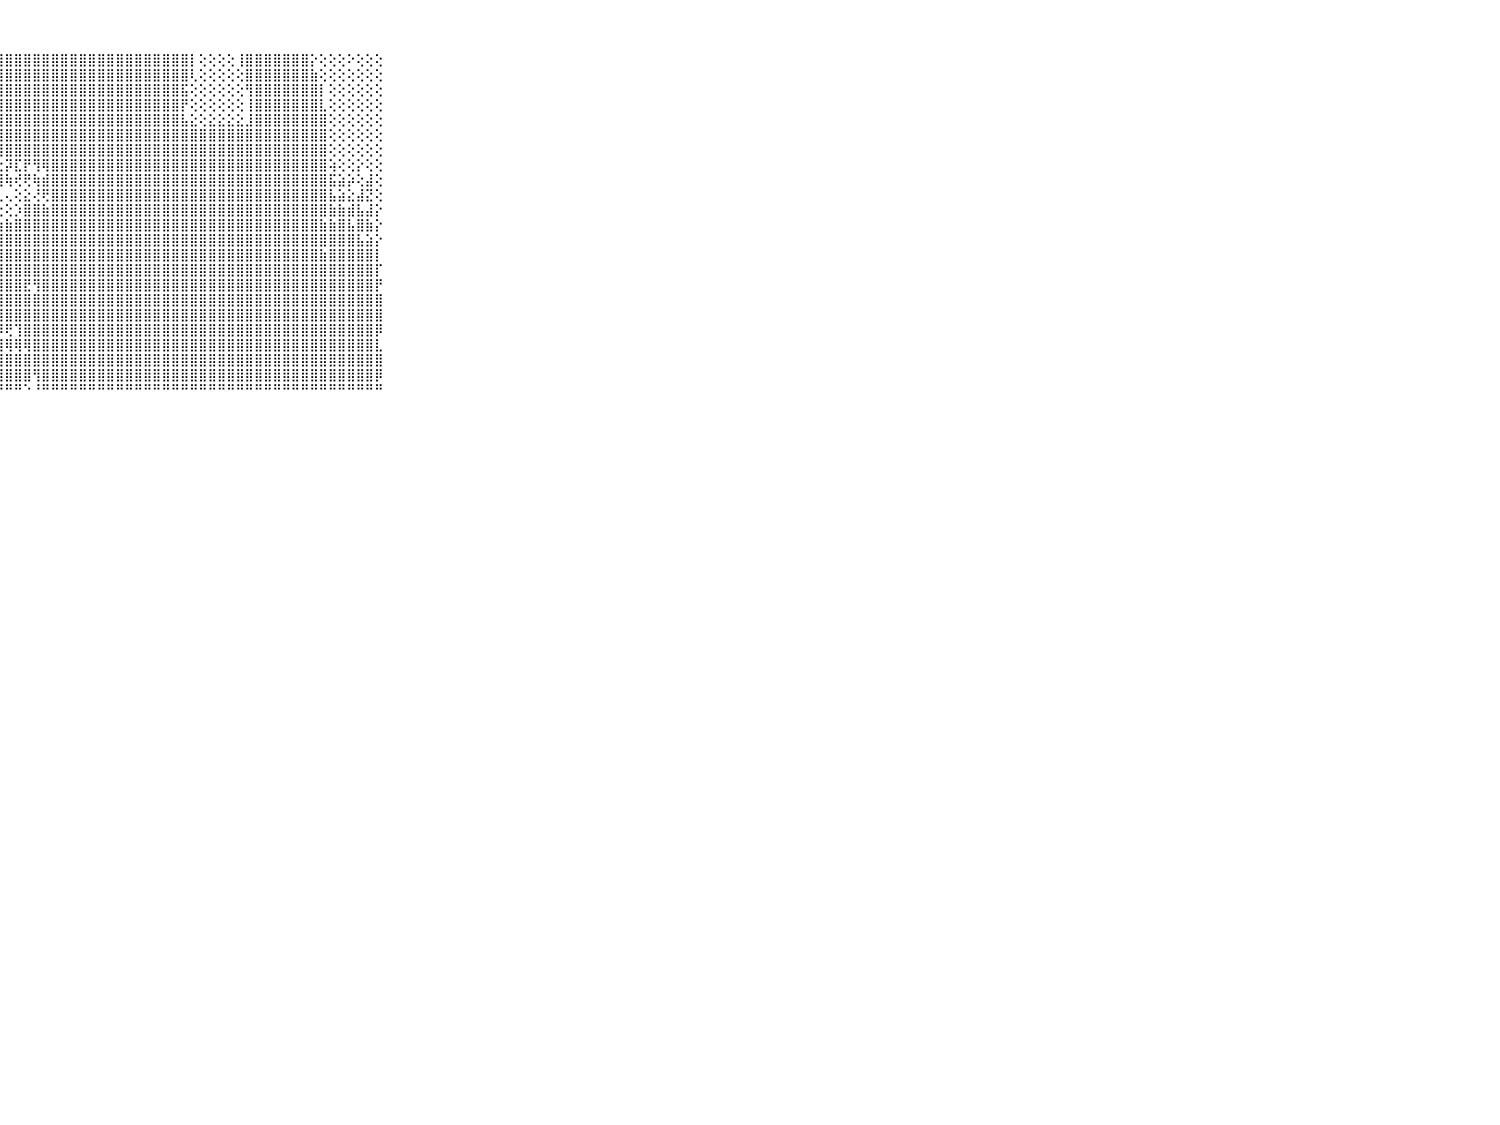

⠀⠀⠀⠀⠀⠀⠀⠀⠀⠀⠀⣿⣿⣿⣿⣿⣿⣿⣿⣿⣿⣿⣿⣿⣿⣿⣿⣿⣿⣿⣿⣿⣿⣿⣿⣿⣿⣿⣿⣿⣿⣿⣿⣿⣿⣿⣿⣿⡇⢕⢕⢕⢕⢸⣿⣿⣿⣿⣿⣿⣿⡕⢕⢕⢕⠕⢕⢕⢕⠀⠀⠀⠀⠀⠀⠀⠀⠀⠀⠀⠀
⠀⠀⠀⠀⠀⠀⠀⠀⠀⠀⠀⣿⣿⣿⣿⣿⣿⣿⣿⣿⣿⣿⣿⣿⣿⣿⣿⣿⣿⣿⣿⣿⣿⣿⣿⣿⣿⣿⣿⣿⣿⣿⣿⣿⣿⣿⣿⣿⢇⢕⢕⢕⢕⢕⣿⣿⣿⣿⣿⣿⣿⣷⢕⢕⢕⢕⢕⢕⢕⠀⠀⠀⠀⠀⠀⠀⠀⠀⠀⠀⠀
⠀⠀⠀⠀⠀⠀⠀⠀⠀⠀⠀⣿⣿⣿⣿⣿⣿⣿⣿⣿⣿⣿⣿⣿⣿⣿⣿⣿⣿⣿⣿⣿⣿⣿⣿⣿⣿⣿⣿⣿⣿⣿⣿⣿⣿⣿⣿⣯⢕⢕⢕⢕⢕⢕⢻⣿⣿⣿⣿⣿⣿⣿⡇⢕⢕⢕⢕⢕⢕⠀⠀⠀⠀⠀⠀⠀⠀⠀⠀⠀⠀
⠀⠀⠀⠀⠀⠀⠀⠀⠀⠀⠀⣿⣿⣿⣿⣿⣿⣿⣿⣿⣿⣿⣿⣿⣿⣿⣿⣿⣿⣿⣿⣿⣿⣿⣿⣿⣿⣿⣿⣿⣿⣿⣿⣿⣿⣿⣿⡟⢕⢕⢕⢕⢕⢕⢸⣿⣿⣿⣿⣿⣿⣿⣇⢕⢕⢕⢕⢕⢕⠀⠀⠀⠀⠀⠀⠀⠀⠀⠀⠀⠀
⠀⠀⠀⠀⠀⠀⠀⠀⠀⠀⠀⣿⣿⣿⣿⣿⣿⣿⣿⣿⣿⣿⣿⣿⣿⣿⣿⣿⣿⣿⣿⣿⣿⣿⣿⣿⣿⣿⣿⣿⣿⣿⣿⣿⣿⣿⣿⣧⣕⢕⣕⣕⣕⣕⣸⣿⣿⣿⣿⣿⣿⣿⣿⢕⢕⢕⢕⢕⢕⠀⠀⠀⠀⠀⠀⠀⠀⠀⠀⠀⠀
⠀⠀⠀⠀⠀⠀⠀⠀⠀⠀⠀⣿⣿⣿⣿⣿⣿⣿⣿⣿⣿⣿⣿⣿⣿⣿⣿⣿⣿⣿⣿⣿⣿⣿⣿⣿⣿⣿⣿⣿⣿⣿⣿⣿⣿⣿⣿⣿⣿⣿⣿⣿⣿⣿⣿⣿⣿⣿⣿⣿⣿⣿⣿⢕⢕⢕⢕⢕⢕⠀⠀⠀⠀⠀⠀⠀⠀⠀⠀⠀⠀
⠀⠀⠀⠀⠀⠀⠀⠀⠀⠀⠀⣿⣿⣿⣿⣿⣿⣿⣿⣿⣿⣿⡿⢟⢟⢟⢟⢻⣿⣿⣿⣿⣿⣿⣿⣿⣿⣿⣿⣿⣿⣿⣿⣿⣿⣿⣿⣿⣿⣿⣿⣿⣿⣿⣿⣿⣿⣿⣿⣿⣿⣿⣿⢕⢕⢕⢕⢕⢕⠀⠀⠀⠀⠀⠀⠀⠀⠀⠀⠀⠀
⠀⠀⠀⠀⠀⠀⠀⠀⠀⠀⠀⣿⣿⣿⣿⣿⣿⣿⣿⡿⠙⢕⢁⢕⢕⣕⢕⢕⡽⣏⡟⢻⢿⣿⣿⣿⣿⣿⣿⣿⣿⣿⣿⣿⣿⣿⣿⣿⣿⣿⣿⣿⣿⣿⣿⣿⣿⣿⣿⣿⣿⣿⣿⢵⢕⢕⡕⢕⢕⠀⠀⠀⠀⠀⠀⠀⠀⠀⠀⠀⠀
⠀⠀⠀⠀⠀⠀⠀⠀⠀⠀⠀⣿⣿⣿⣿⣿⣿⢝⢕⠕⢐⢁⢅⢕⢱⣕⢵⢼⢷⢞⢟⢷⣾⣿⣿⣿⣿⣿⣿⣿⣿⣿⣿⣿⣿⣿⣿⣿⣿⣿⣿⣿⣿⣿⣿⣿⣿⣿⣿⣿⣿⣿⣿⣯⣵⡵⢕⣼⢕⠀⠀⠀⠀⠀⠀⠀⠀⠀⠀⠀⠀
⠀⠀⠀⠀⠀⠀⠀⠀⠀⠀⠀⣿⣿⣿⣿⡟⢕⣸⡕⢑⢕⡧⡑⠛⢜⠍⠁⢄⢄⢕⣕⢜⢟⣿⣿⣿⣿⣿⣿⣿⣿⣿⣿⣿⣿⣿⣿⣿⣿⣿⣿⣿⣿⣿⣿⣿⣿⣿⣿⣿⣿⣿⣿⣧⣵⣕⣼⣝⢕⠀⠀⠀⠀⠀⠀⠀⠀⠀⠀⠀⠀
⠀⠀⠀⠀⠀⠀⠀⠀⠀⠀⠀⣿⣿⣿⣿⣇⢜⢿⣱⣱⣵⣕⣕⣱⣕⣕⡕⢔⢕⡱⣿⣿⣷⣿⣿⣿⣿⣿⣿⣿⣿⣿⣿⣿⣿⣿⣿⣿⣿⣿⣿⣿⣿⣿⣿⣿⣿⣿⣿⣿⣿⣿⣿⣷⣷⣾⣧⣼⡕⠀⠀⠀⠀⠀⠀⠀⠀⠀⠀⠀⠀
⠀⠀⠀⠀⠀⠀⠀⠀⠀⠀⠀⣿⣿⣿⣿⡧⢕⢕⢱⢿⣿⣿⣿⣿⣿⣿⣿⣷⣷⣿⣿⣿⣿⣿⣿⣿⣿⣿⣿⣿⣿⣿⣿⣿⣿⣿⣿⣿⣿⣿⣿⣿⣿⣿⣿⣿⣿⣿⣿⣿⣿⣿⣷⣷⣿⣧⣿⣷⡕⠀⠀⠀⠀⠀⠀⠀⠀⠀⠀⠀⠀
⠀⠀⠀⠀⠀⠀⠀⠀⠀⠀⠀⣿⣿⣿⣿⡇⢕⢕⣾⣿⣿⣿⣿⣿⣿⣿⣿⣿⣿⣿⣿⣿⣿⣿⣿⣿⣿⣿⣿⣿⣿⣿⣿⣿⣿⣿⣿⣿⣿⣿⣿⣿⣿⣿⣿⣿⣿⣿⣿⣿⣿⣿⣿⣿⣿⣿⣧⣵⡕⠀⠀⠀⠀⠀⠀⠀⠀⠀⠀⠀⠀
⠀⠀⠀⠀⠀⠀⠀⠀⠀⠀⠀⣿⣿⣿⣿⡇⠄⢕⣿⣿⣿⣿⣿⣿⣿⣿⣿⣿⣿⣿⣿⣿⣿⣿⣿⣿⣿⣿⣿⣿⣿⣿⣿⣿⣿⣿⣿⣿⣿⣿⣿⣿⣿⣿⣿⣿⣿⣿⣿⣿⣿⣿⣷⣿⣿⣿⣿⣿⡇⠀⠀⠀⠀⠀⠀⠀⠀⠀⠀⠀⠀
⠀⠀⠀⠀⠀⠀⠀⠀⠀⠀⠀⣿⣿⣿⣿⣧⢕⢕⣿⣿⣿⣿⣿⣿⣿⣿⣿⣿⣿⣿⣿⣿⣿⣿⣿⣿⣿⣿⣿⣿⣿⣿⣿⣿⣿⣿⣿⣿⣿⣿⣿⣿⣿⣿⣿⣿⣿⣿⣿⣿⣿⣿⣿⣿⣿⣿⣿⣿⡏⠀⠀⠀⠀⠀⠀⠀⠀⠀⠀⠀⠀
⠀⠀⠀⠀⠀⠀⠀⠀⠀⠀⠀⣿⣿⣿⣿⣿⣧⣵⣿⣿⣿⣿⣿⣝⣽⣿⣿⣿⣿⣿⣟⢻⣿⣿⣿⣿⣿⣿⣿⣿⣿⣿⣿⣿⣿⣿⣿⣿⣿⣿⣿⣿⣿⣿⣿⣿⣿⣿⣿⣿⣿⣿⣿⣿⣿⣿⣿⣿⡟⠀⠀⠀⠀⠀⠀⠀⠀⠀⠀⠀⠀
⠀⠀⠀⠀⠀⠀⠀⠀⠀⠀⠀⣿⣿⣿⣿⣿⣿⣿⣿⣿⣿⣿⣿⣿⣿⣿⣿⣿⣿⣿⣿⣿⣿⣿⣿⣿⣿⣿⣿⣿⣿⣿⣿⣿⣿⣿⣿⣿⣿⣿⣿⣿⣿⣿⣿⣿⣿⣿⣿⣿⣿⣿⣿⣿⣿⣿⣿⣿⣿⠀⠀⠀⠀⠀⠀⠀⠀⠀⠀⠀⠀
⠀⠀⠀⠀⠀⠀⠀⠀⠀⠀⠀⣿⣿⣿⣿⣿⣿⣿⣿⣿⣿⣿⣿⣿⣿⣿⣿⣿⣿⣿⣿⣿⣿⣿⣿⣿⣿⣿⣿⣿⣿⣿⣿⣿⣿⣿⣿⣿⣿⣿⣿⣿⣿⣿⣿⣿⣿⣿⣿⣿⣿⣿⣿⣿⣿⣿⣿⣿⣿⠀⠀⠀⠀⠀⠀⠀⠀⠀⠀⠀⠀
⠀⠀⠀⠀⠀⠀⠀⠀⠀⠀⠀⣿⣿⣿⣿⣿⣿⣿⣿⣿⣿⣿⣿⣿⣿⣿⣿⡿⢟⢹⣿⣿⣿⣿⣿⣿⣿⣿⣿⣿⣿⣿⣿⣿⣿⣿⣿⣿⣿⣿⣿⣿⣿⣿⣿⣿⣿⣿⣿⣿⣿⣿⣿⣿⣿⣿⣿⣿⡿⠀⠀⠀⠀⠀⠀⠀⠀⠀⠀⠀⠀
⠀⠀⠀⠀⠀⠀⠀⠀⠀⠀⠀⣿⣿⣿⣿⣿⣿⣿⣿⣿⣿⣿⣿⣟⣿⣿⣿⣿⢿⢿⢿⣿⣿⣿⣿⣿⣿⣿⣿⣿⣿⣿⣿⣿⣿⣿⣿⣿⣿⣿⣿⣿⣿⣿⣿⣿⣿⣿⣿⣿⣿⣿⣿⣿⣿⣿⣿⣿⣇⠀⠀⠀⠀⠀⠀⠀⠀⠀⠀⠀⠀
⠀⠀⠀⠀⠀⠀⠀⠀⠀⠀⠀⣿⣿⣿⣿⣿⣿⢟⣿⣿⣿⣿⣿⣿⣿⣿⣿⣿⣿⣿⣿⣿⣿⣿⣿⣿⣿⣿⣿⣿⣿⣿⣿⣿⣿⣿⣿⣿⣿⣿⣿⣿⣿⣿⣿⣿⣿⣿⣿⣿⣿⣿⣿⣿⣿⣿⣿⣿⣿⠀⠀⠀⠀⠀⠀⠀⠀⠀⠀⠀⠀
⠀⠀⠀⠀⠀⠀⠀⠀⠀⠀⠀⣿⣿⣿⣿⣿⢇⢕⣿⣿⣿⣿⣿⣿⣿⣿⣿⣿⣿⣿⣿⢻⣿⣿⣿⣿⣿⣿⣿⣿⣿⣿⣿⣿⣿⣿⣿⣿⣿⣿⣿⣿⣿⣿⣿⣿⣿⣿⣿⣿⣿⣿⣿⣿⣿⣿⣿⣿⡿⠀⠀⠀⠀⠀⠀⠀⠀⠀⠀⠀⠀
⠀⠀⠀⠀⠀⠀⠀⠀⠀⠀⠀⠛⠛⠛⠛⠛⠀⠑⠙⠛⠛⠛⠛⠛⠛⠛⠛⠛⠛⠛⠑⠘⠛⠛⠛⠛⠛⠛⠛⠛⠛⠛⠛⠛⠛⠛⠛⠛⠛⠛⠛⠛⠛⠛⠛⠛⠛⠛⠛⠛⠛⠛⠛⠛⠛⠛⠛⠛⠛⠀⠀⠀⠀⠀⠀⠀⠀⠀⠀⠀⠀